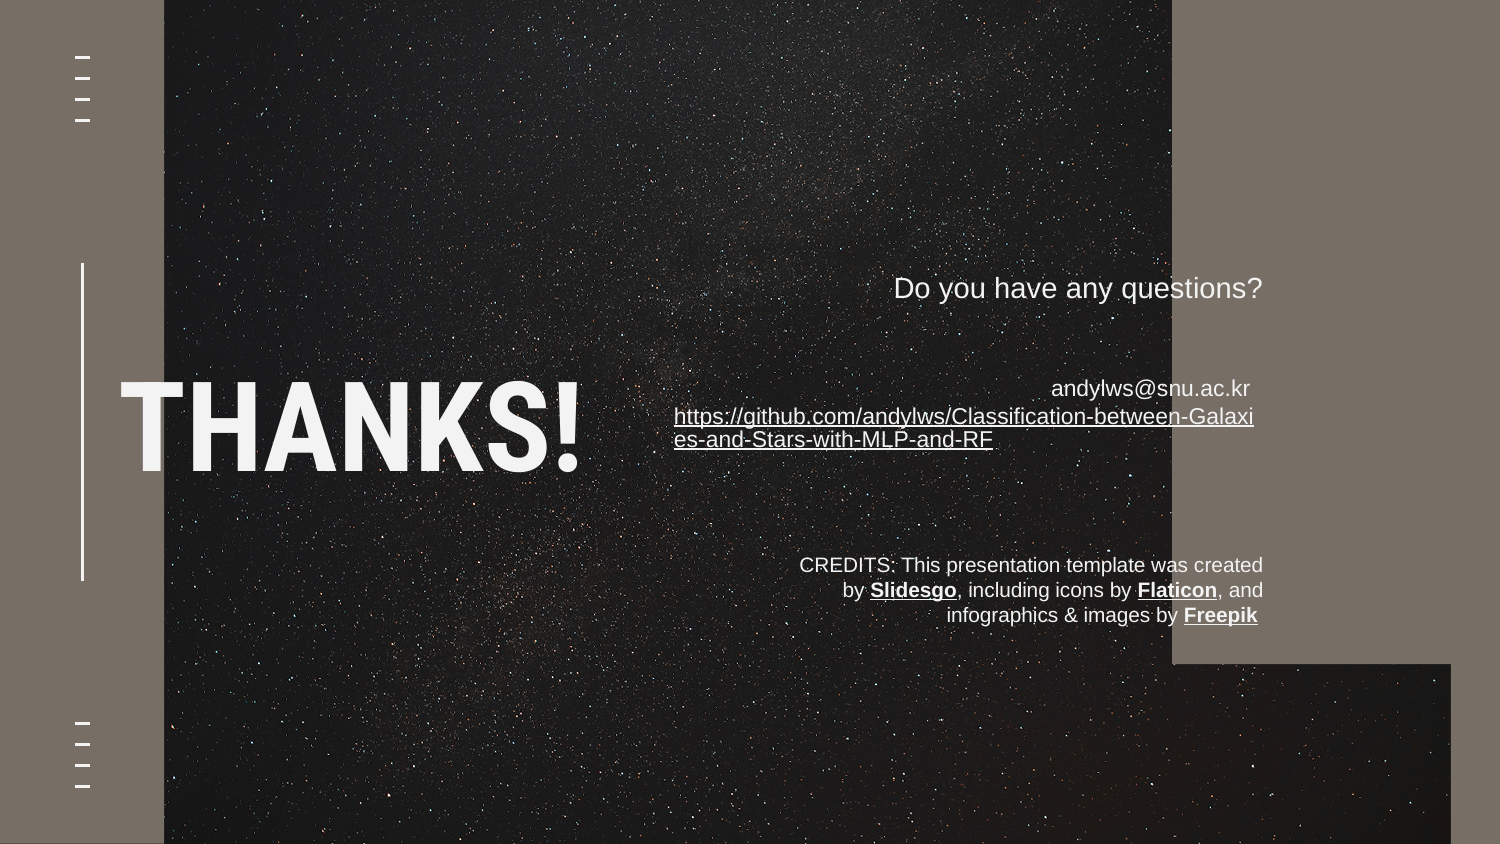

# THANKS!
Do you have any questions?

andylws@snu.ac.kr
https://github.com/andylws/Classification-between-Galaxies-and-Stars-with-MLP-and-RF